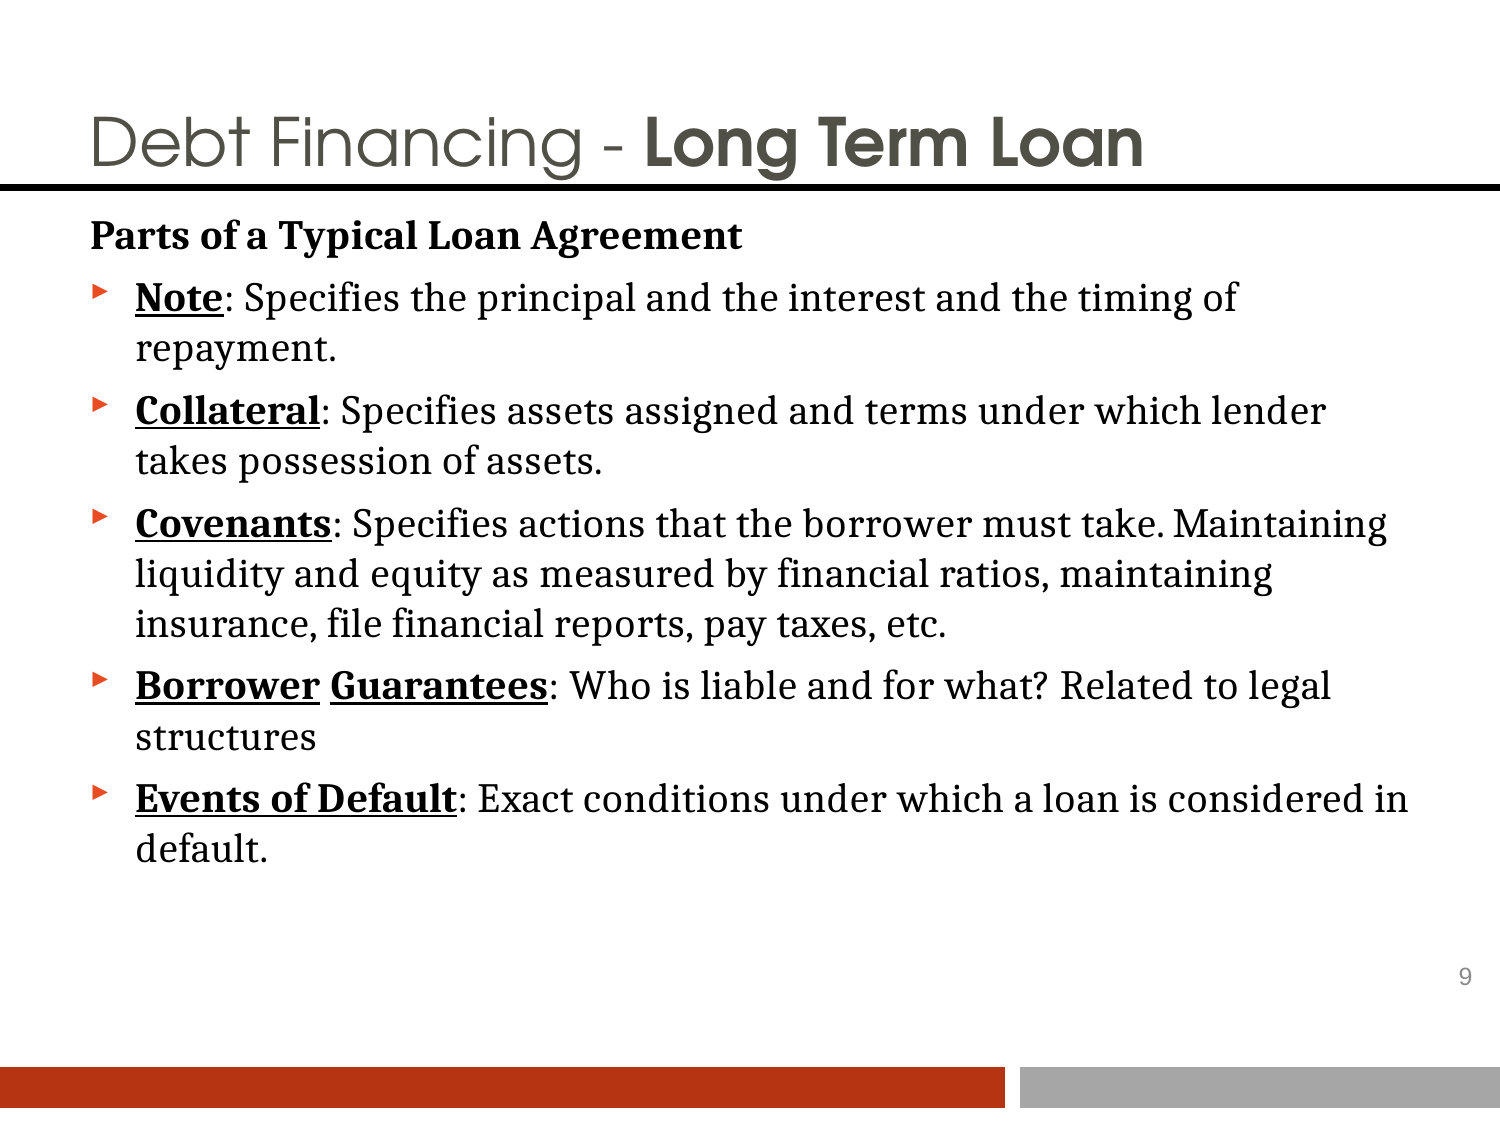

# Debt Financing - Long Term Loan
Parts of a Typical Loan Agreement
Note: Specifies the principal and the interest and the timing of repayment.
Collateral: Specifies assets assigned and terms under which lender takes possession of assets.
Covenants: Specifies actions that the borrower must take. Maintaining liquidity and equity as measured by financial ratios, maintaining insurance, file financial reports, pay taxes, etc.
Borrower Guarantees: Who is liable and for what? Related to legal structures
Events of Default: Exact conditions under which a loan is considered in default.
9